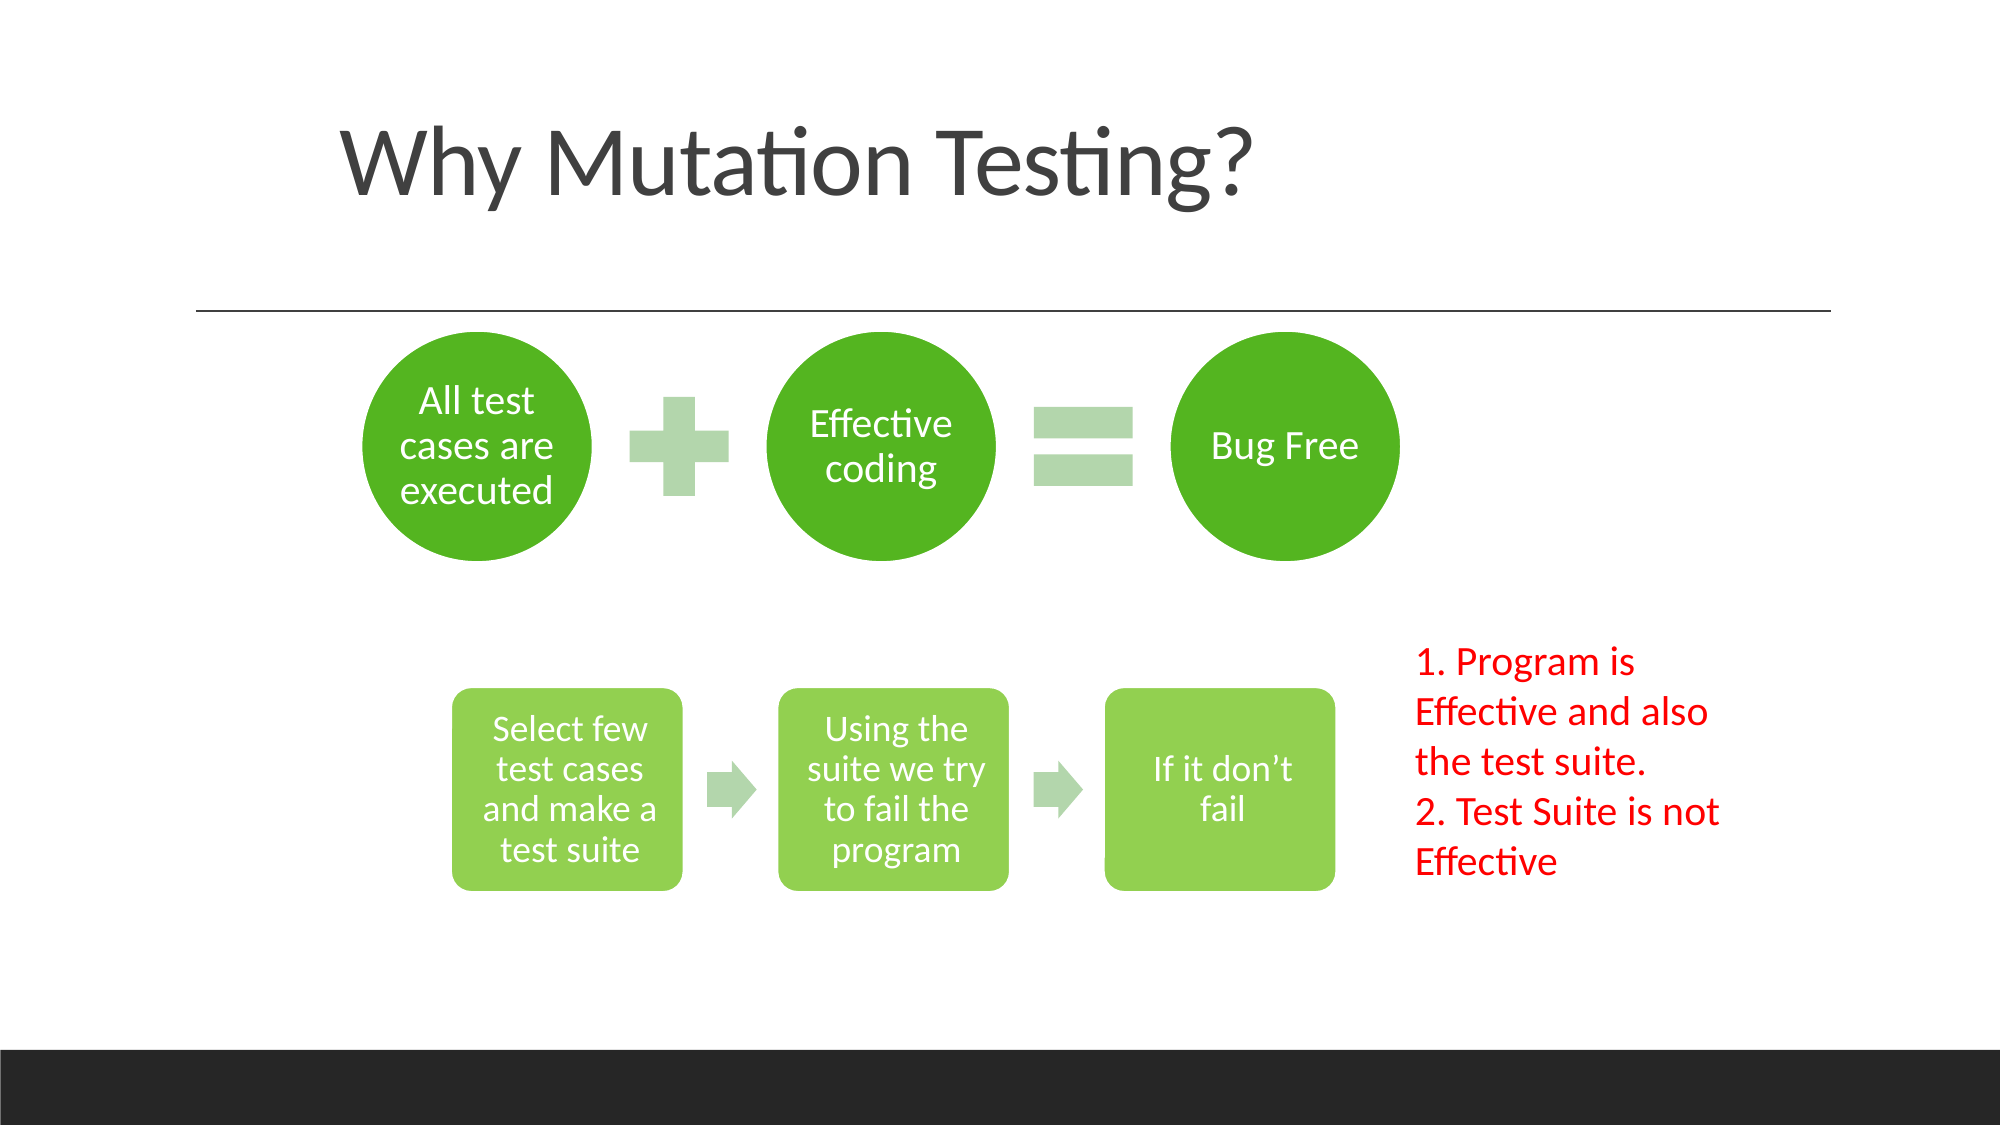

# Why Mutation Testing?
All test cases are executed

Effective coding

Bug Free
Select few test cases and make a test suite

Using the suite we try to fail the program

If it don’t fail
1. Program is Effective and also the test suite.
2. Test Suite is not Effective